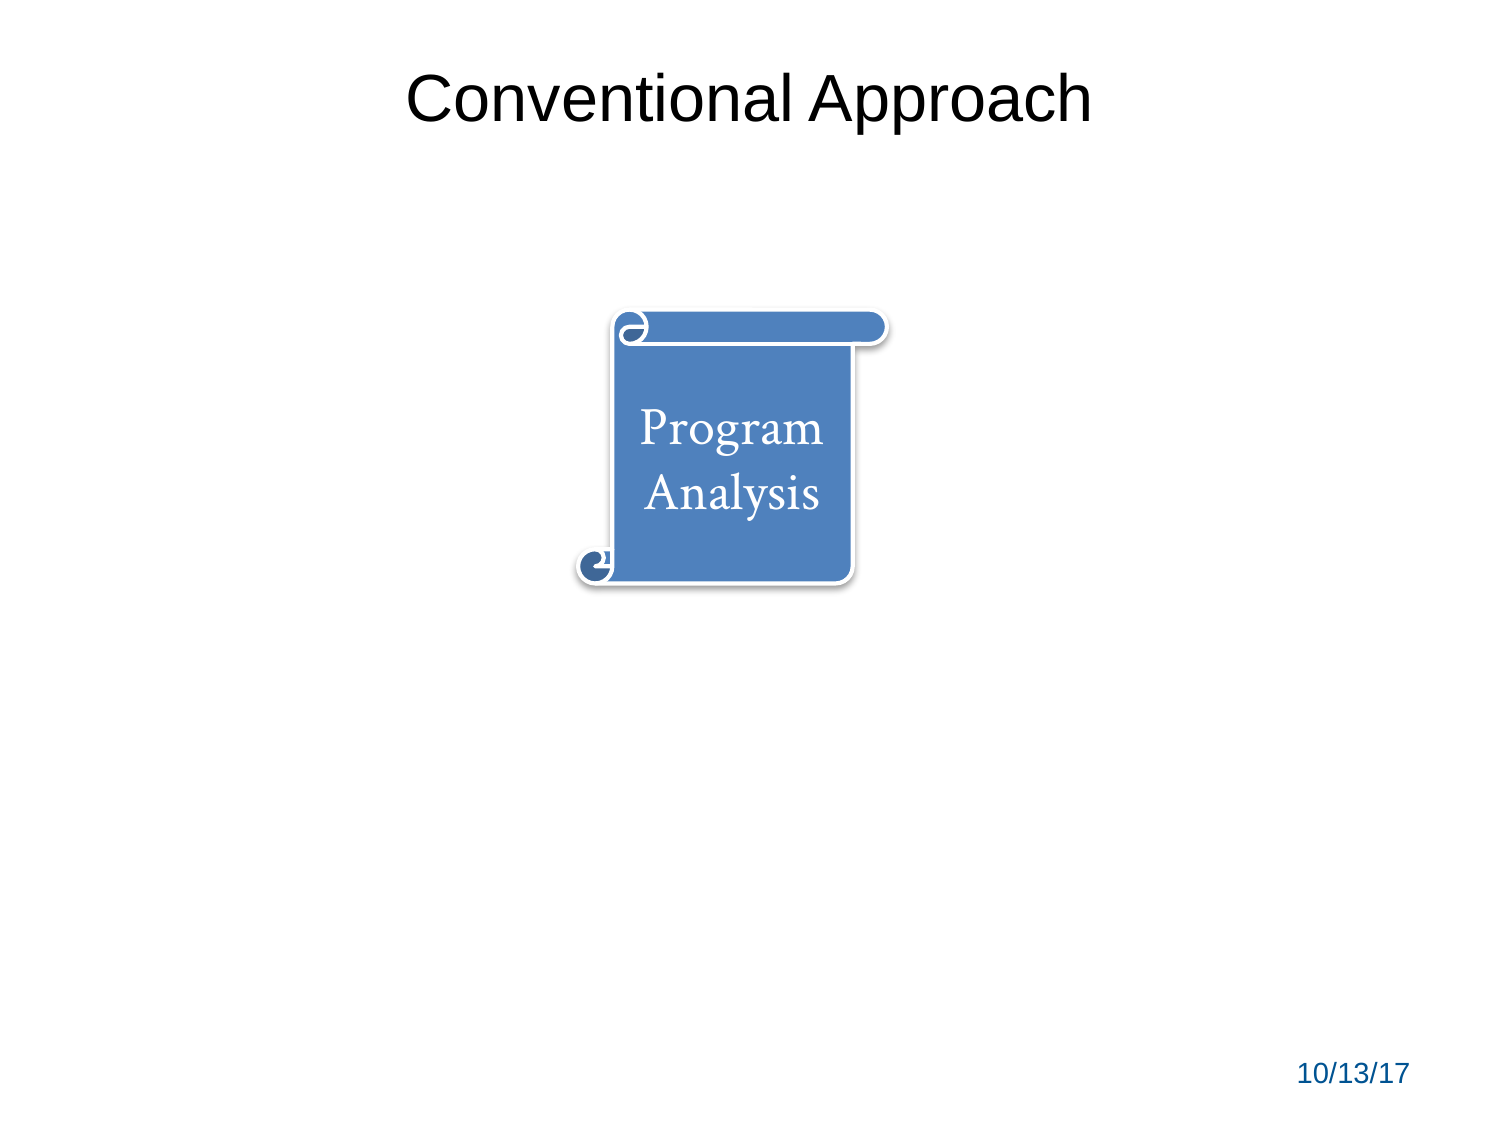

# Conventional Approach
Program
Analysis
7
10/13/17